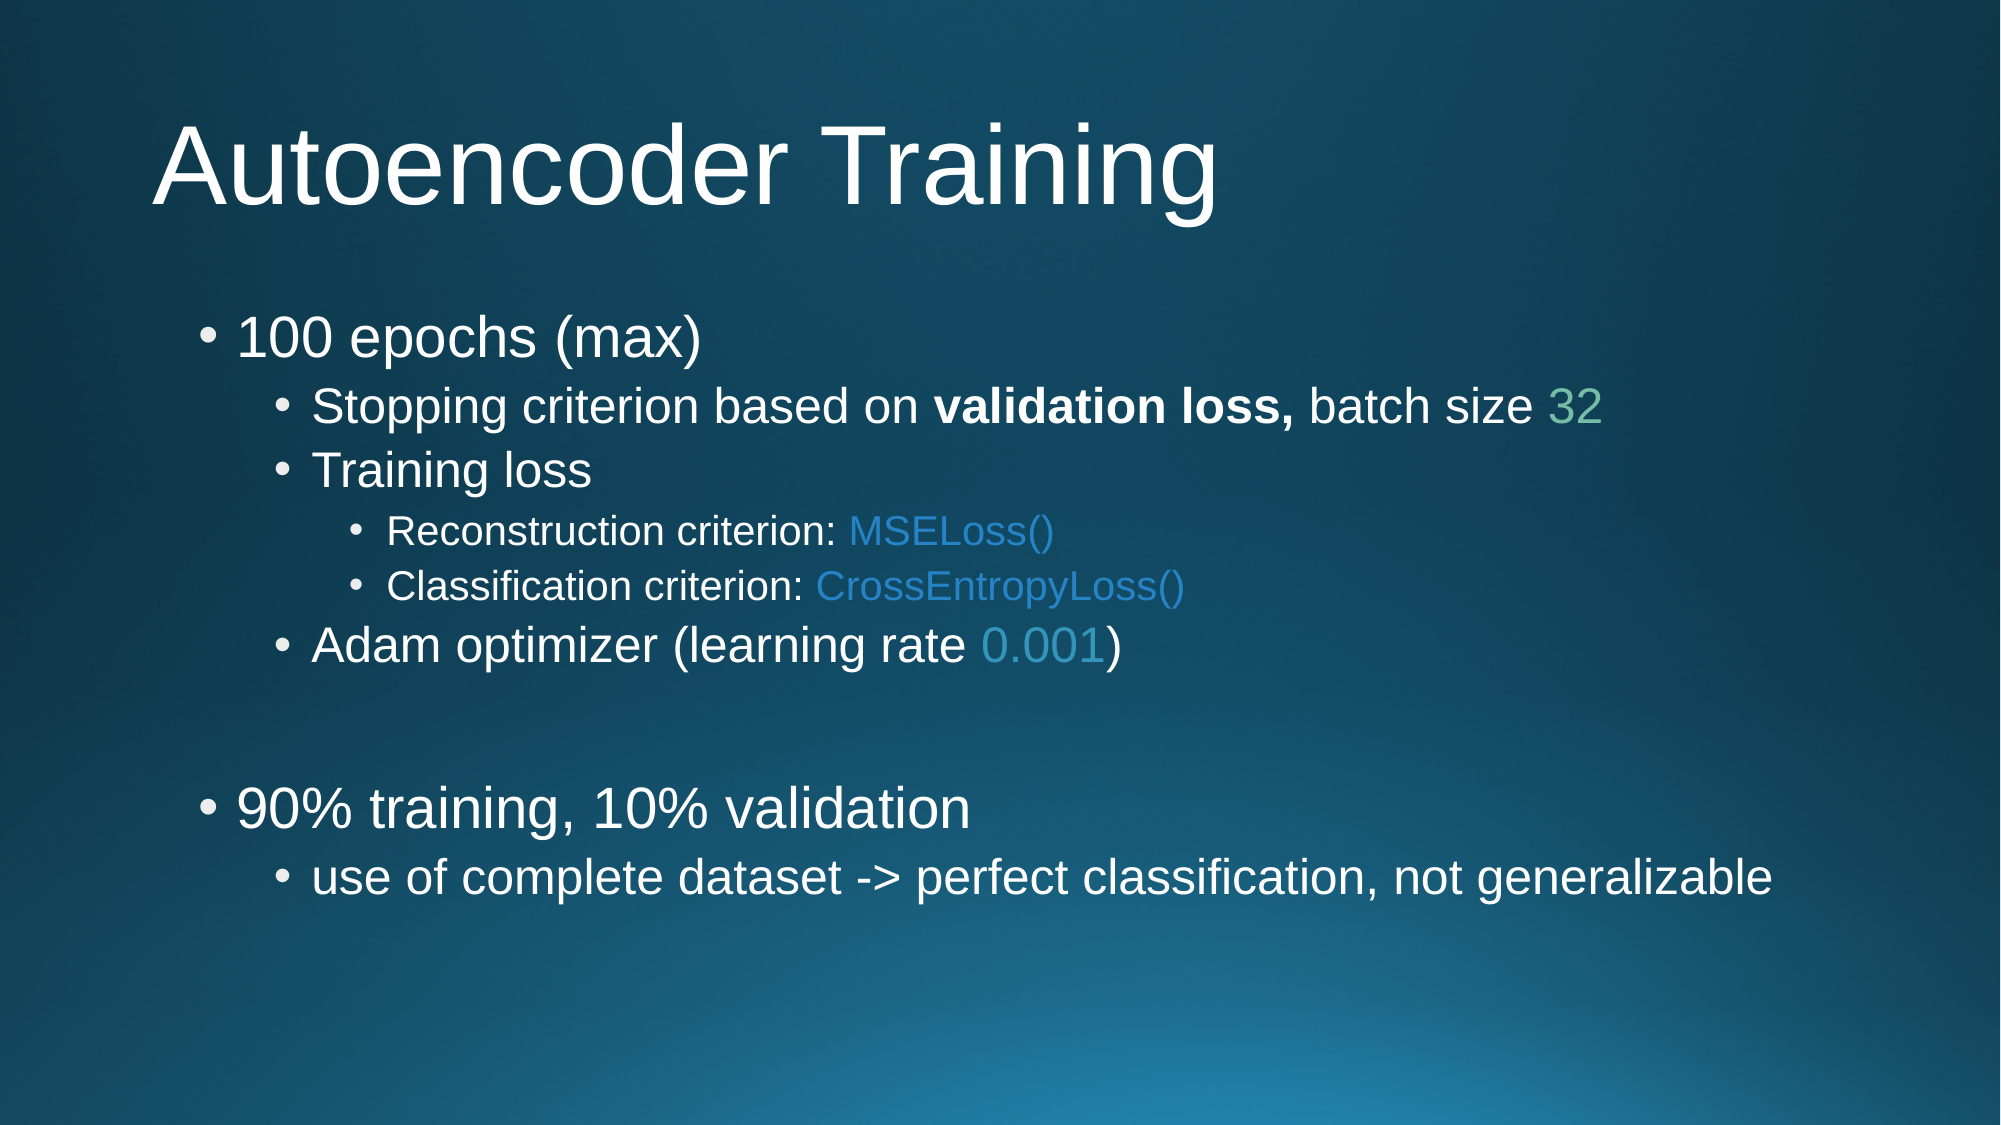

# Autoencoder Training
100 epochs (max)
Stopping criterion based on validation loss, batch size 32
Training loss
Reconstruction criterion: MSELoss()
Classification criterion: CrossEntropyLoss()
Adam optimizer (learning rate 0.001)

90% training, 10% validation
use of complete dataset -> perfect classification, not generalizable